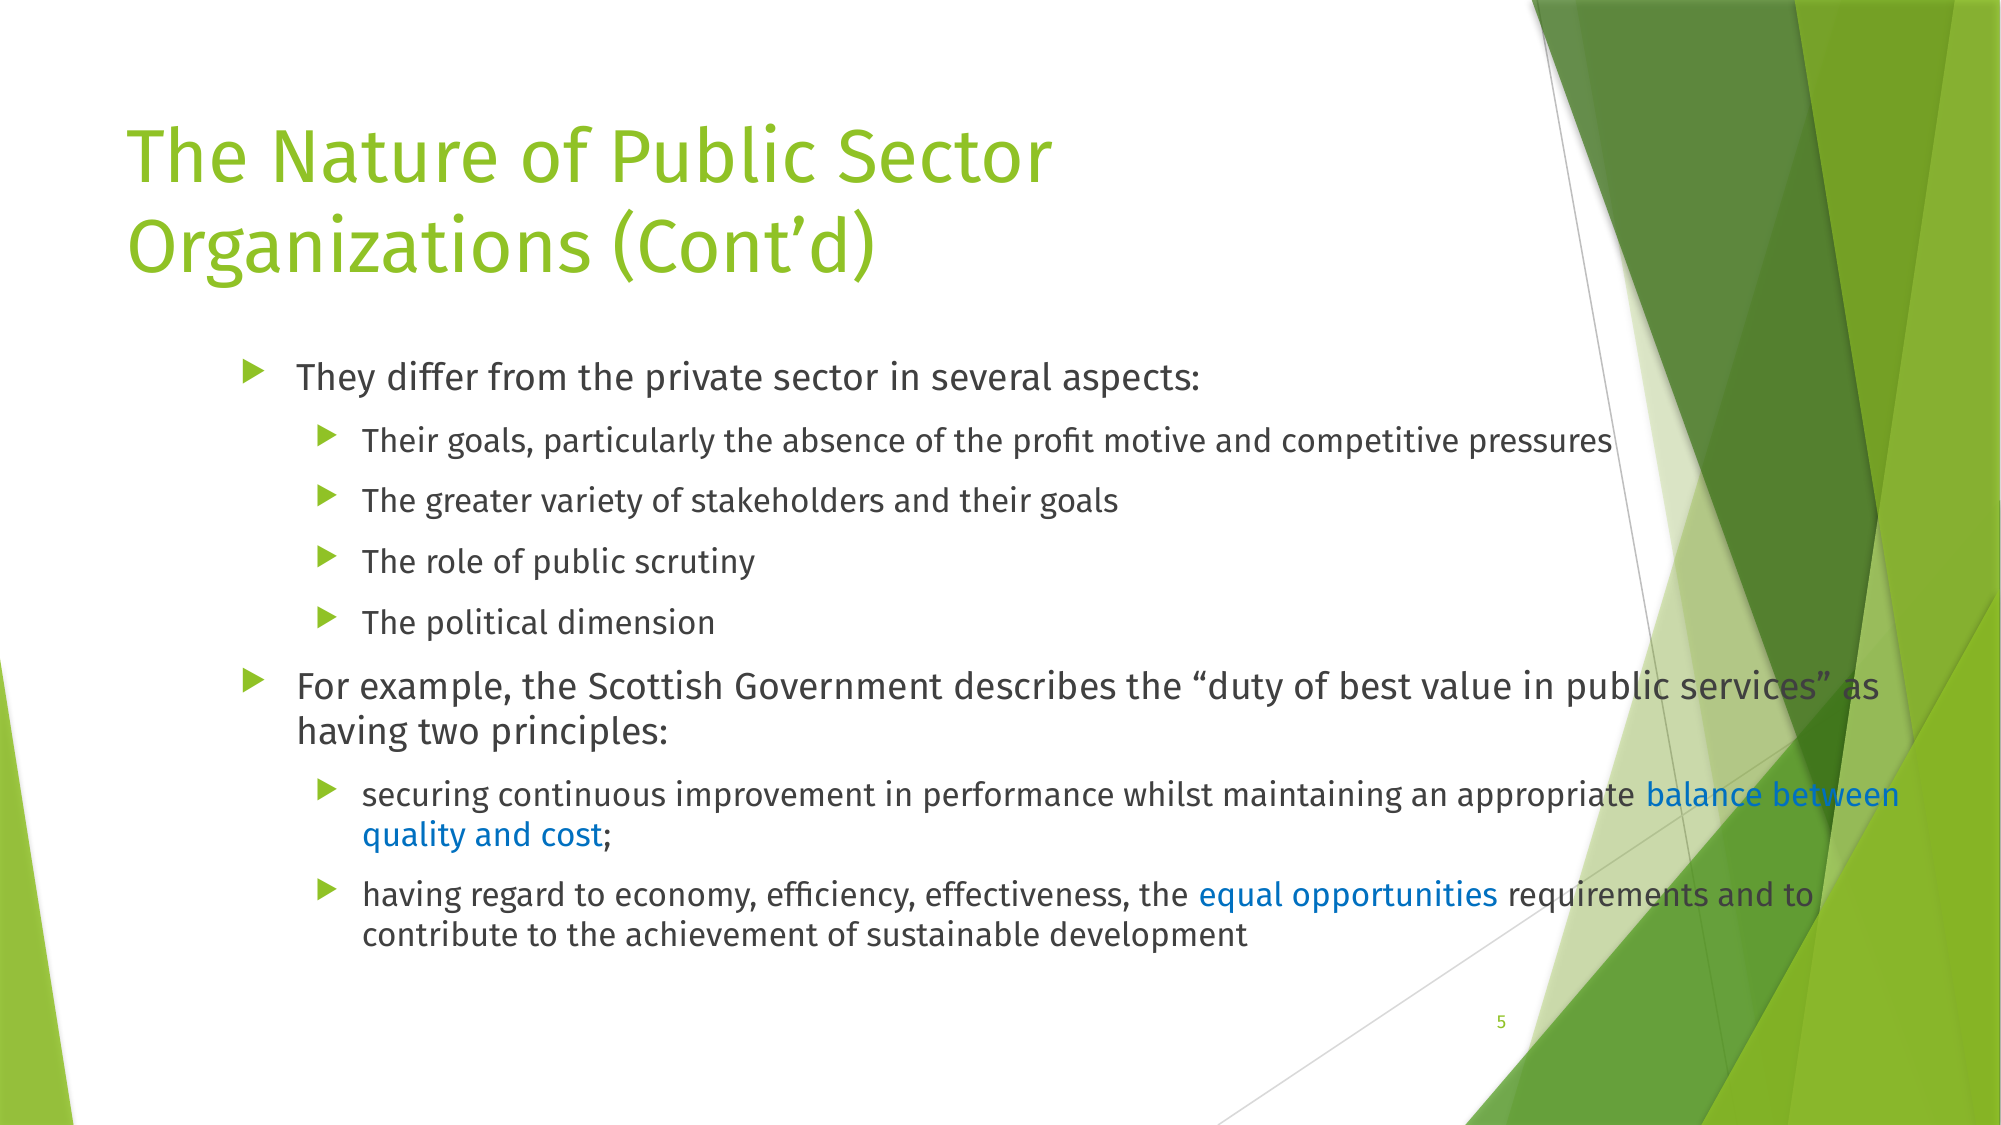

# The Nature of Public Sector Organizations (Cont’d)
They differ from the private sector in several aspects:
Their goals, particularly the absence of the profit motive and competitive pressures
The greater variety of stakeholders and their goals
The role of public scrutiny
The political dimension
For example, the Scottish Government describes the “duty of best value in public services” as having two principles:
securing continuous improvement in performance whilst maintaining an appropriate balance between quality and cost;
having regard to economy, efficiency, effectiveness, the equal opportunities requirements and to contribute to the achievement of sustainable development
5